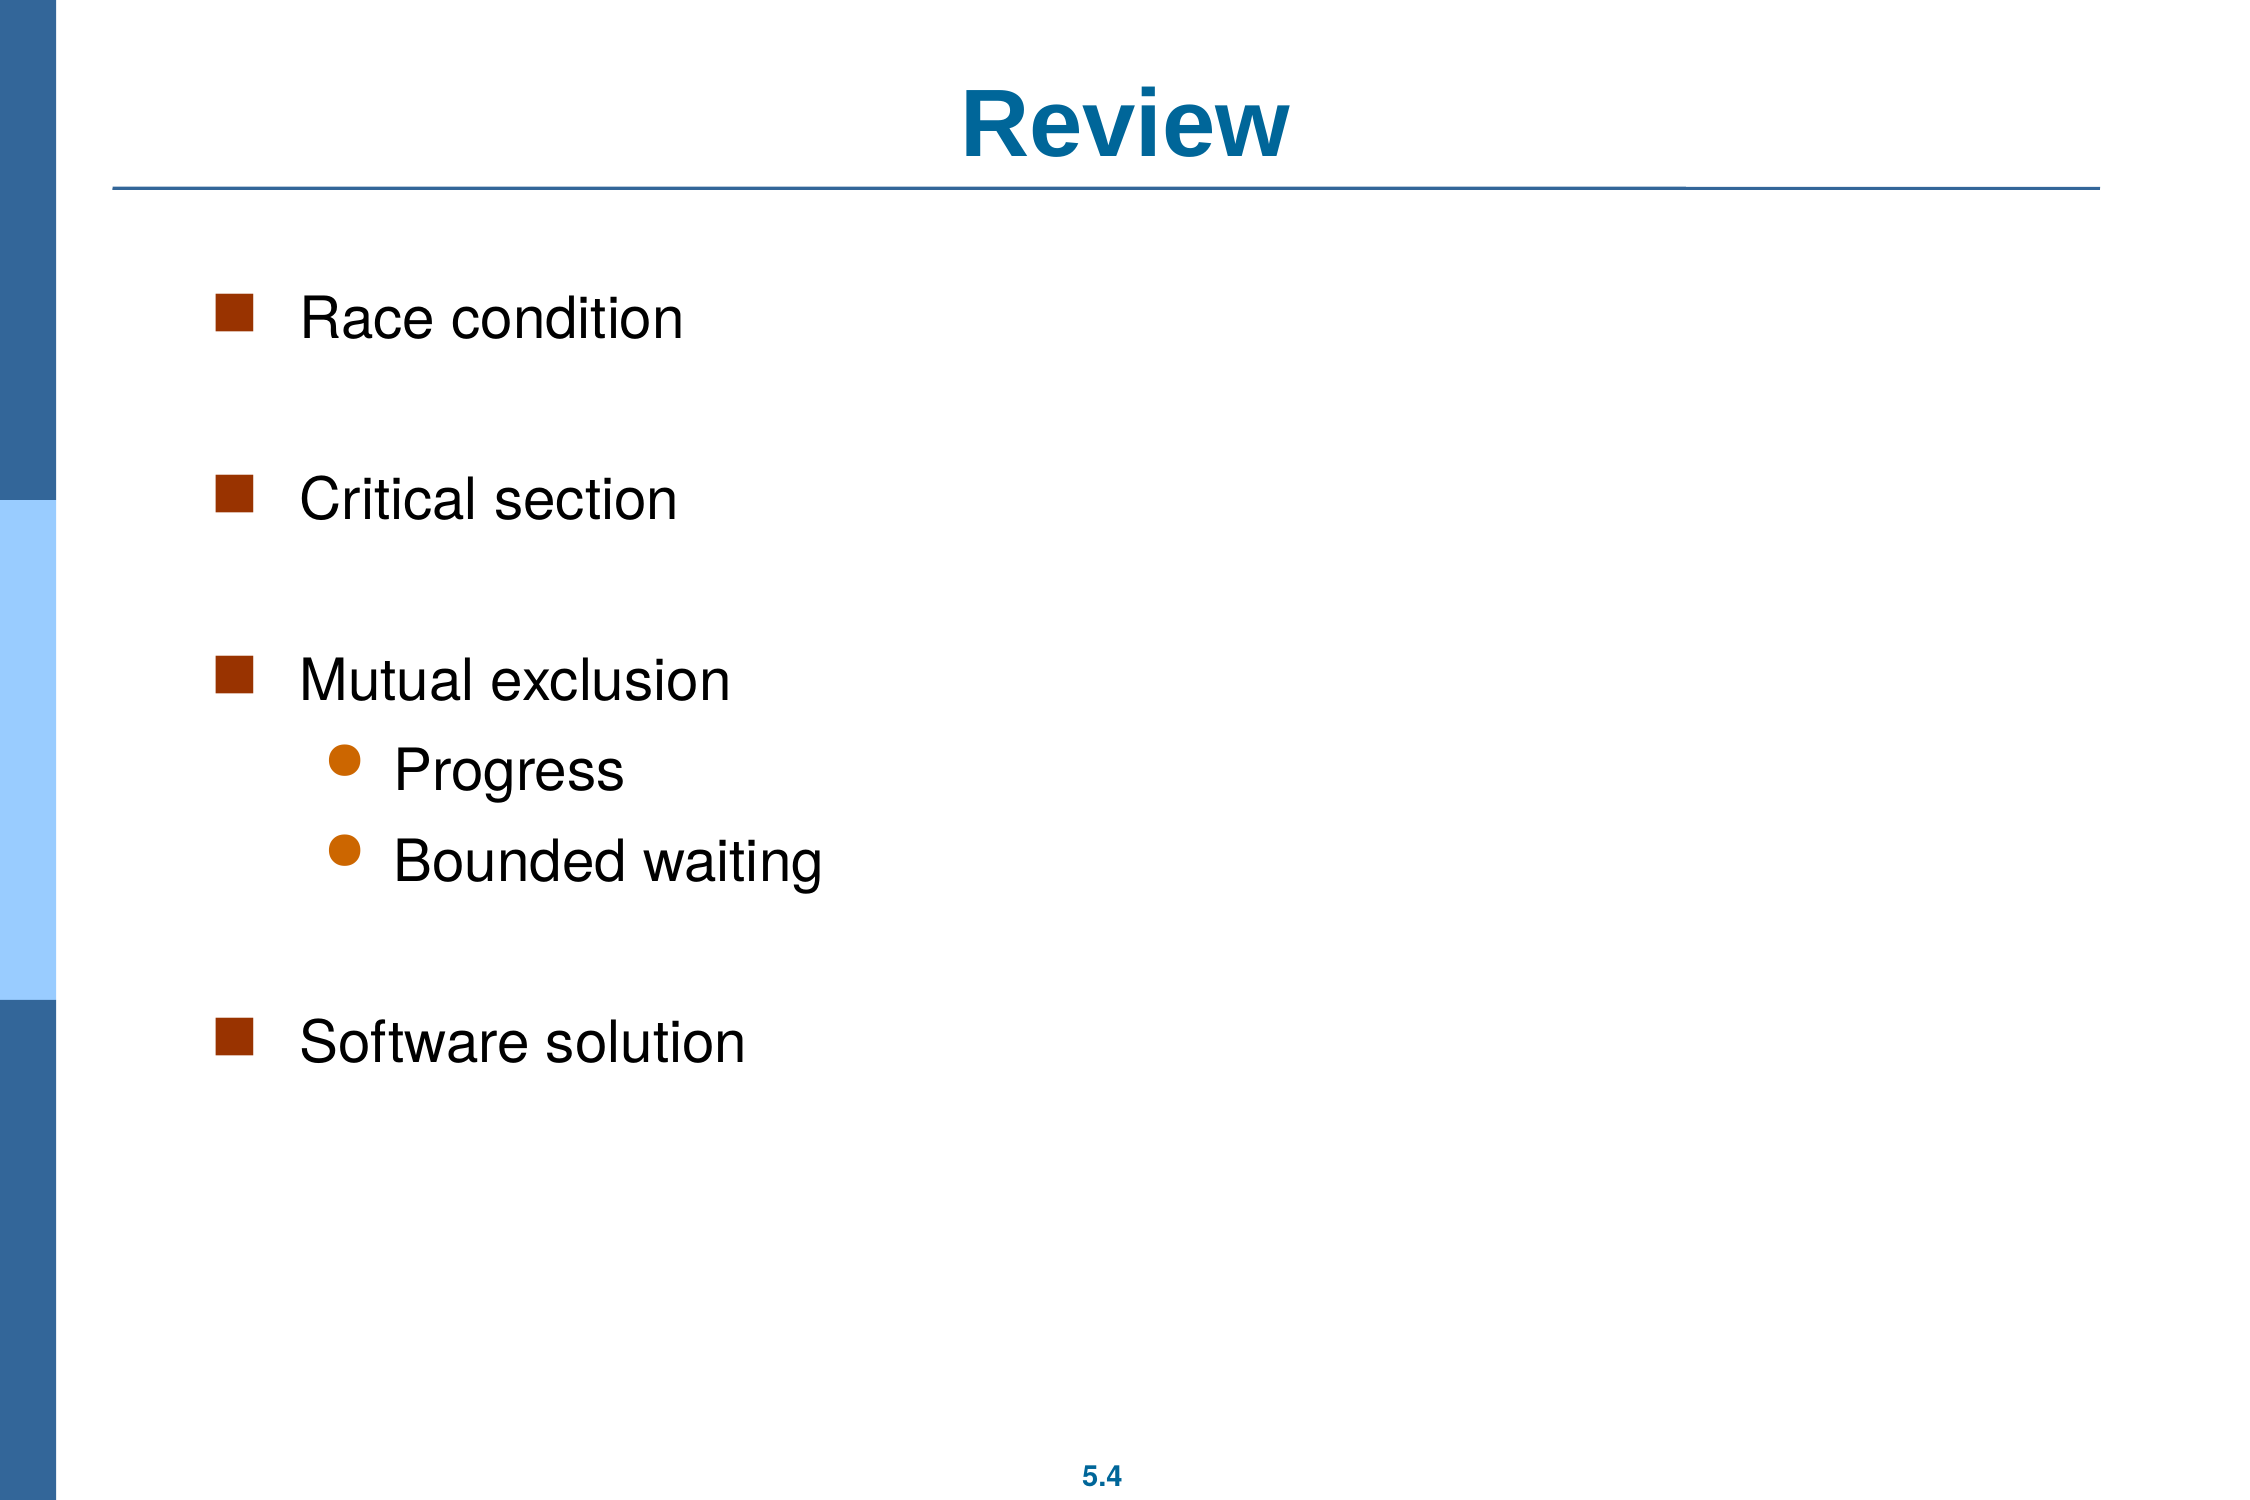

# Review
Race condition

Critical section

Mutual exclusion
Progress
Bounded waiting

Software solution